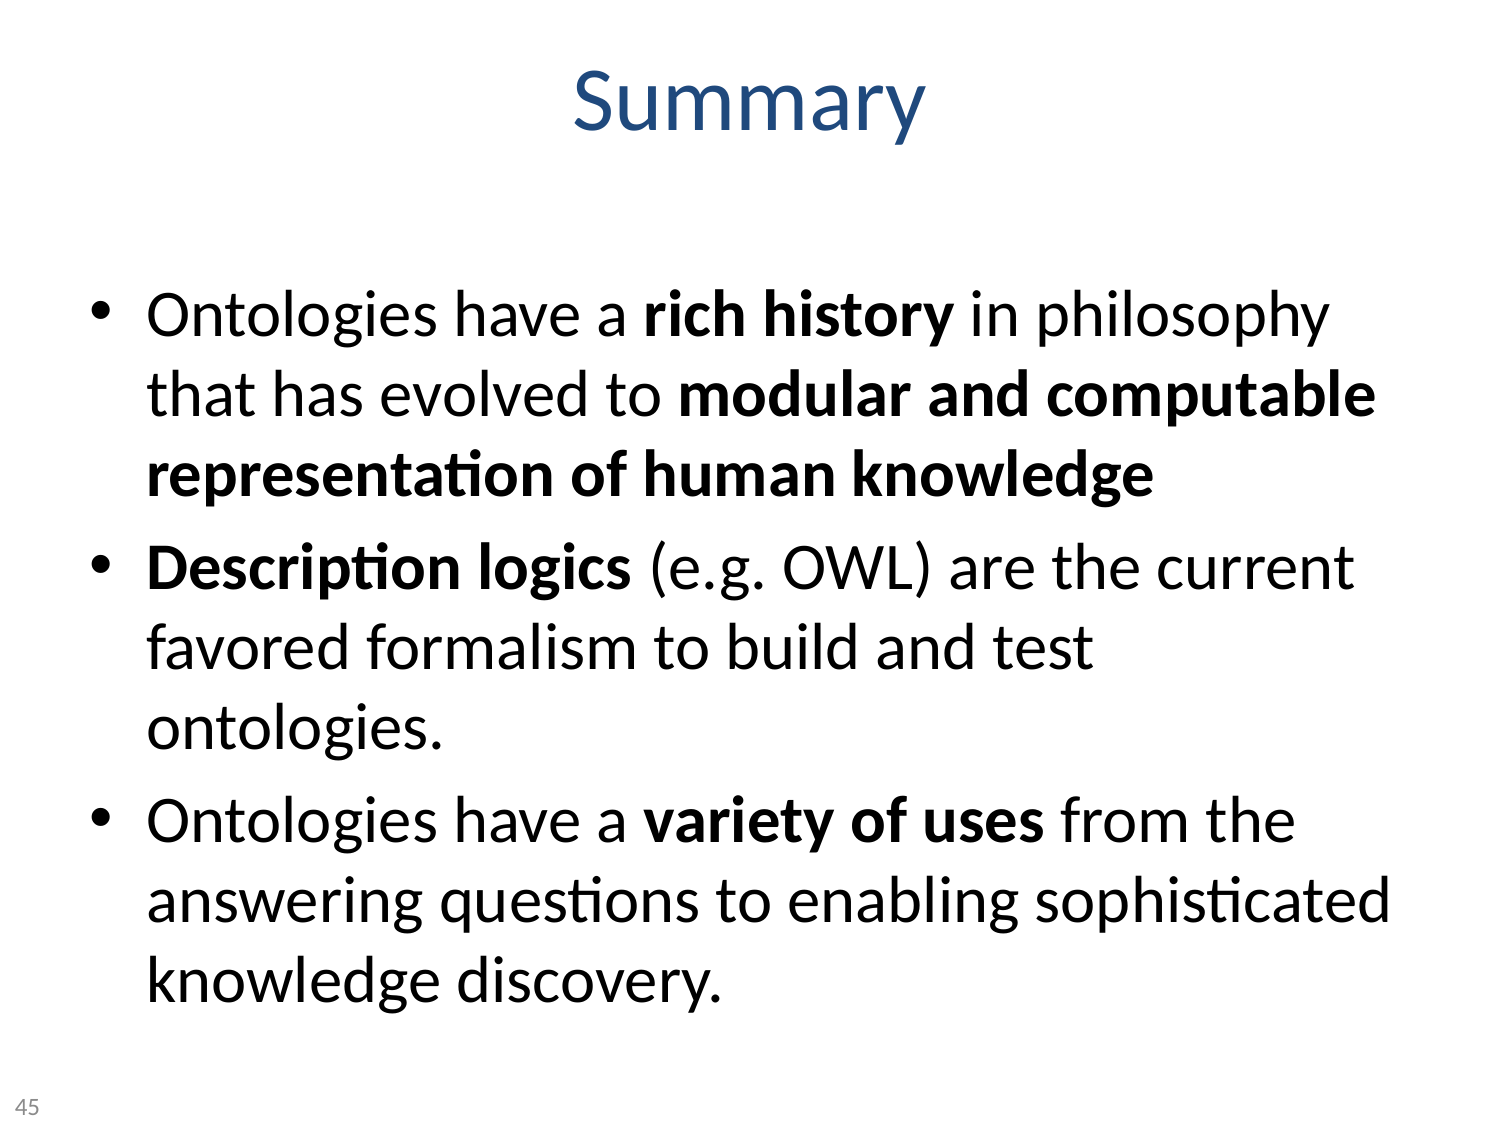

Summary
Ontologies have a rich history in philosophy that has evolved to modular and computable representation of human knowledge
Description logics (e.g. OWL) are the current favored formalism to build and test ontologies.
Ontologies have a variety of uses from the answering questions to enabling sophisticated knowledge discovery.

45